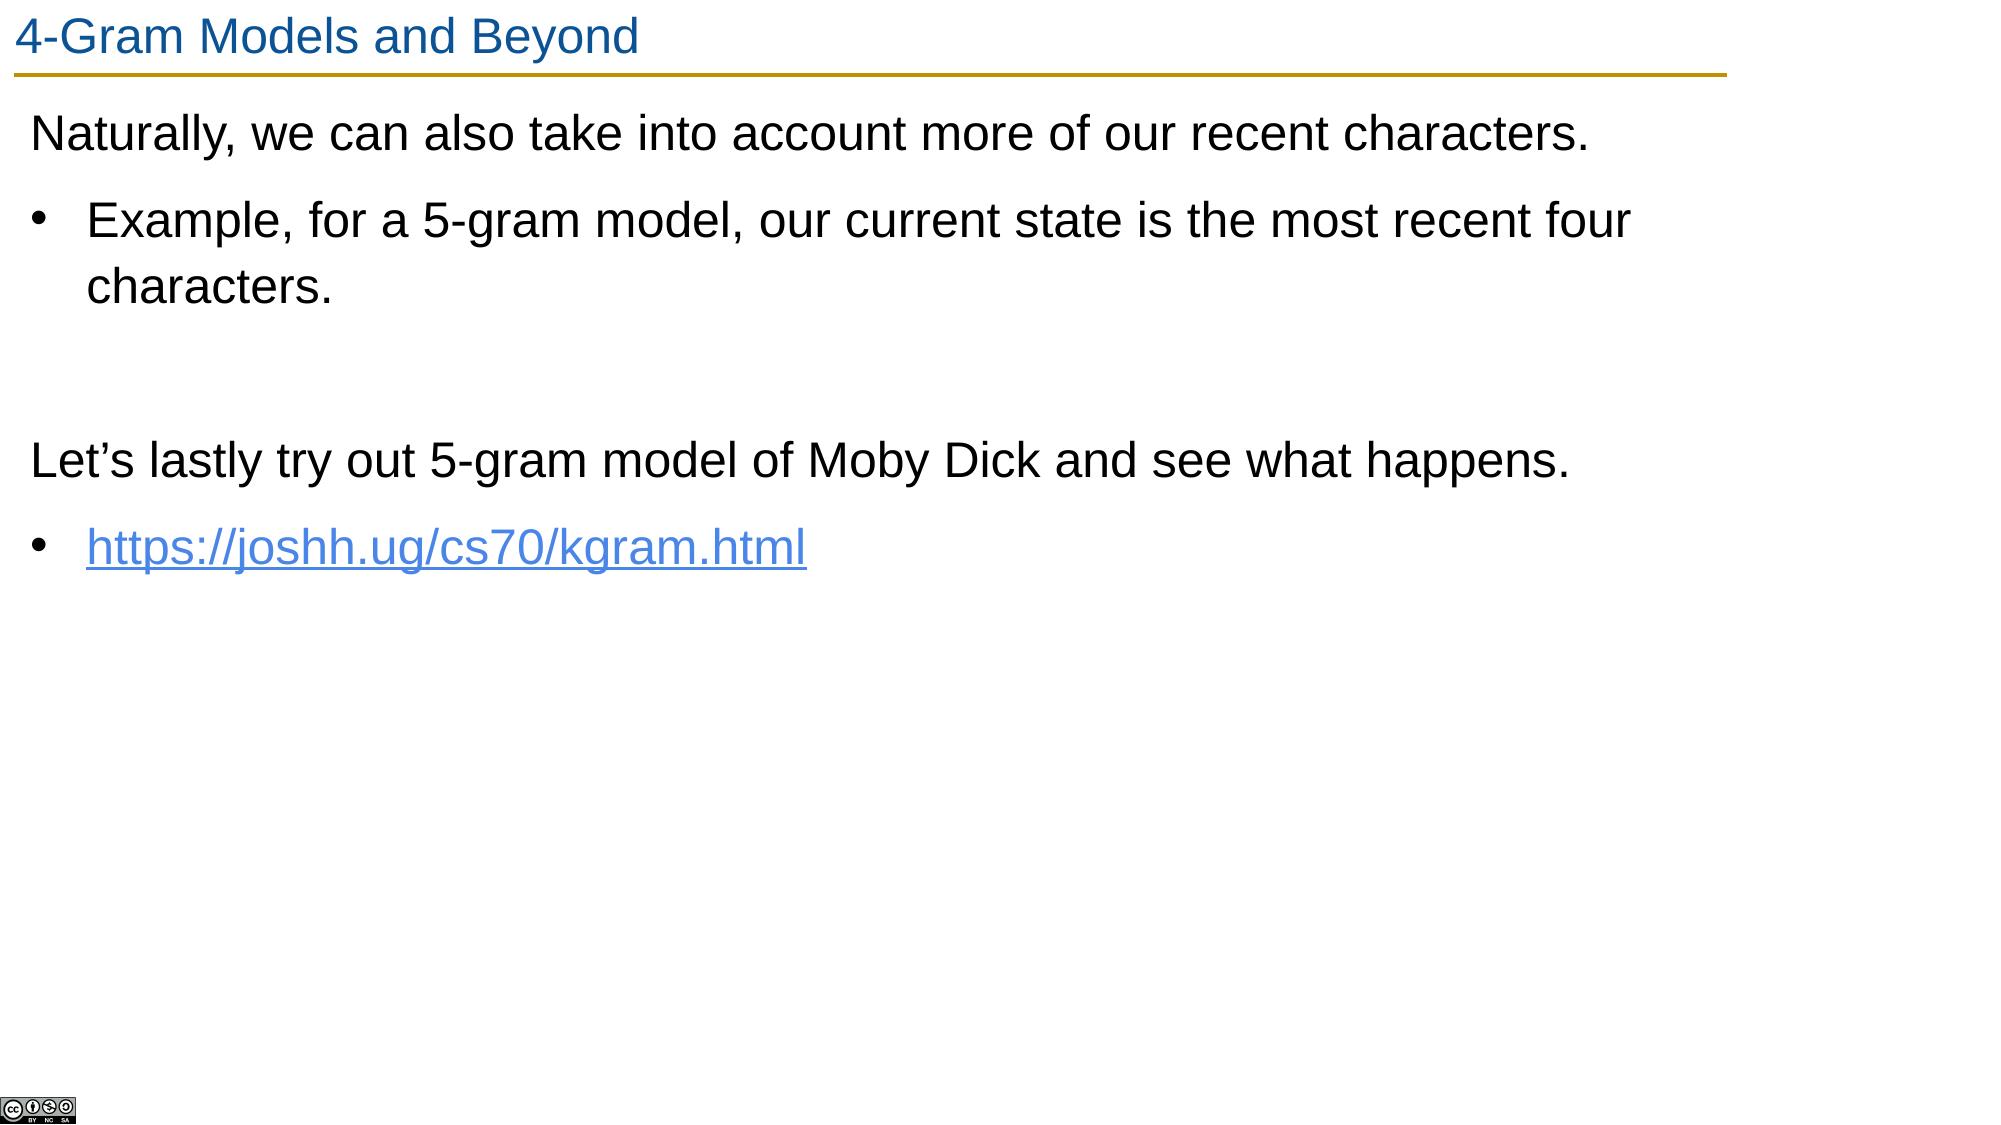

# 4-Gram Models and Beyond
Naturally, we can also take into account more of our recent characters.
Example, for a 5-gram model, our current state is the most recent four characters.

Let’s lastly try out 5-gram model of Moby Dick and see what happens.
https://joshh.ug/cs70/kgram.html